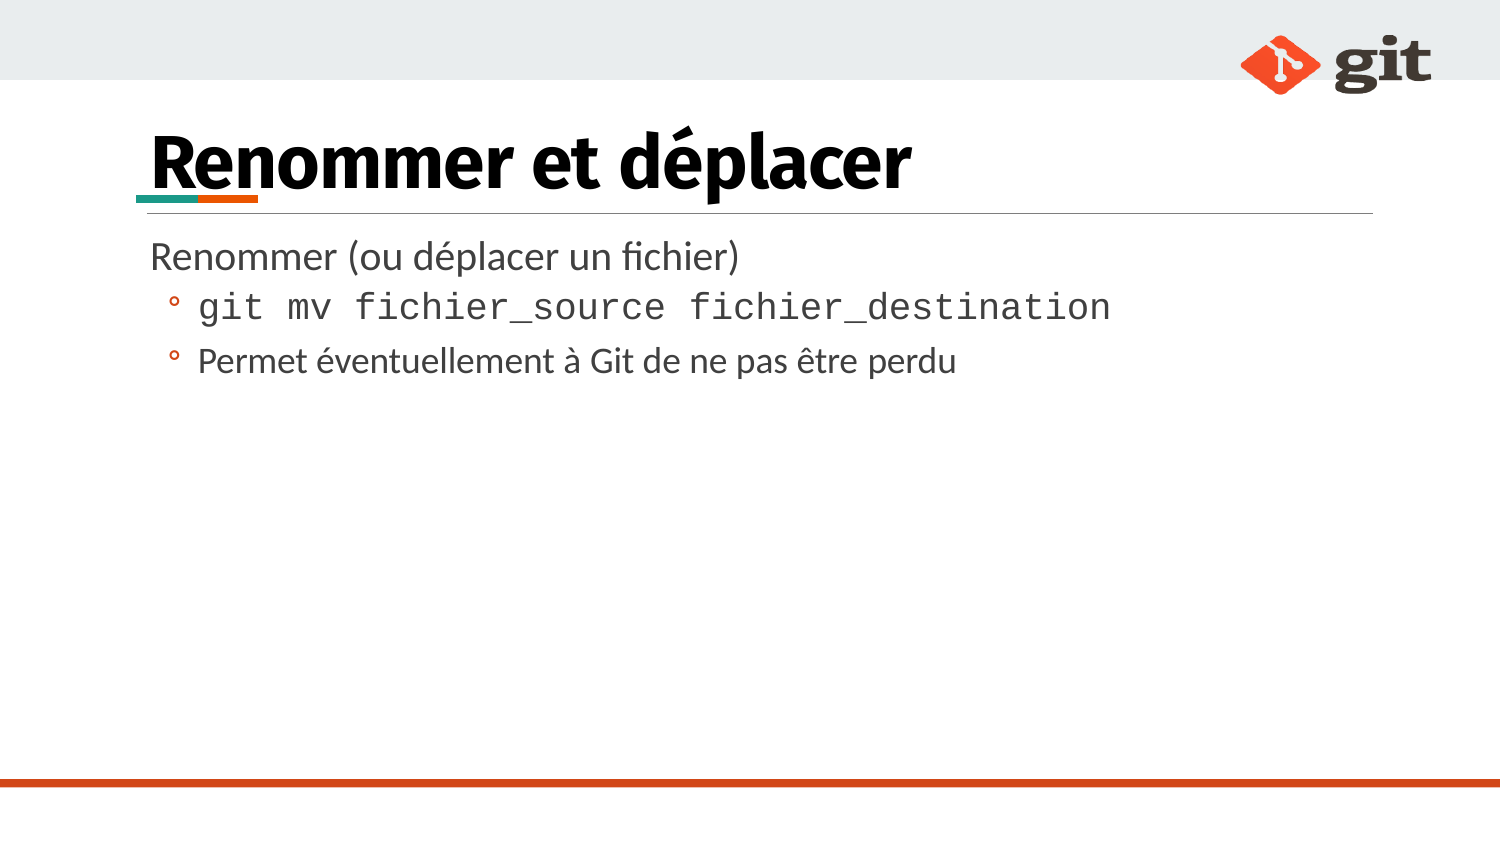

# Renommer et déplacer

Renommer (ou déplacer un fichier)
git mv fichier_source fichier_destination
Permet éventuellement à Git de ne pas être perdu